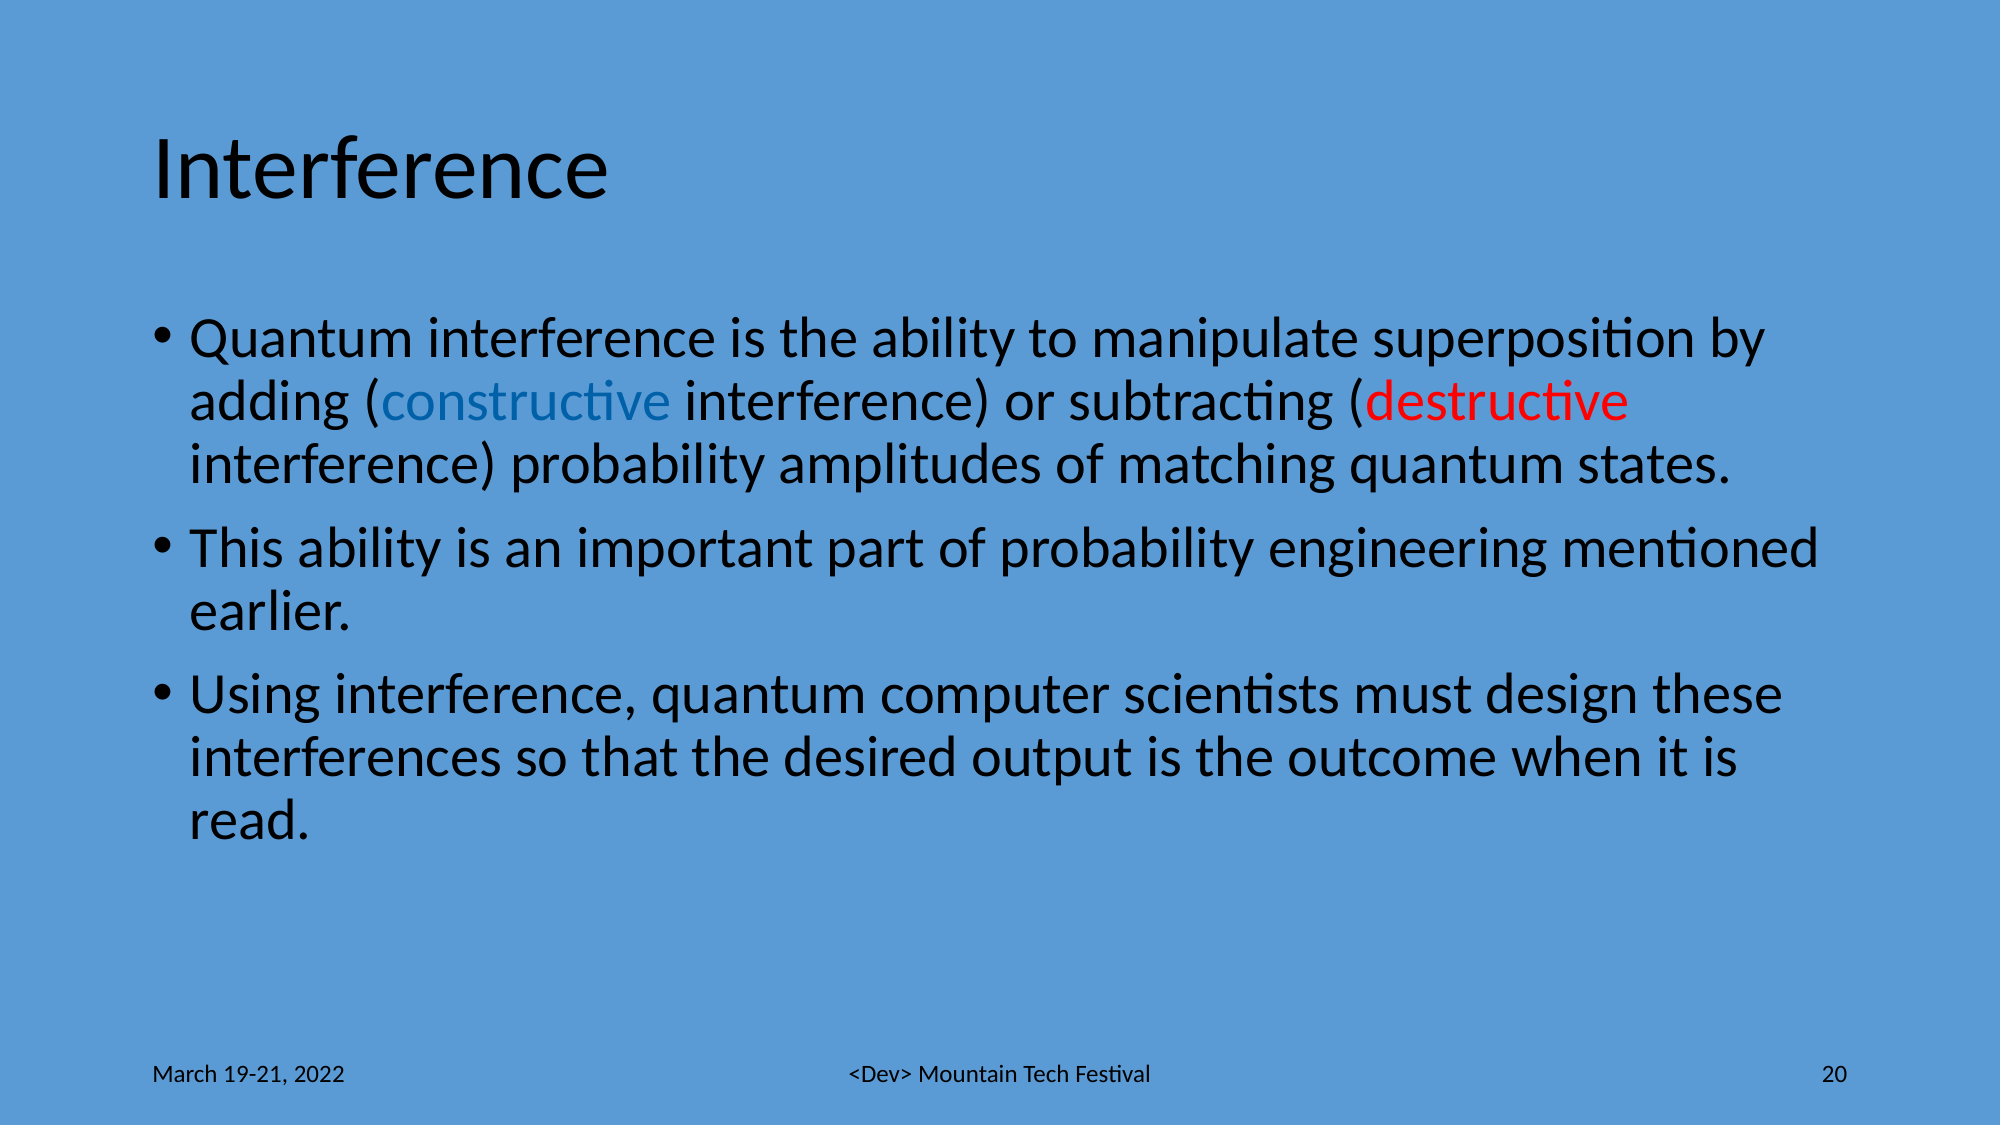

# Interference
Quantum interference is the ability to manipulate superposition by adding (constructive interference) or subtracting (destructive interference) probability amplitudes of matching quantum states.
This ability is an important part of probability engineering mentioned earlier.
Using interference, quantum computer scientists must design these interferences so that the desired output is the outcome when it is read.
March 19-21, 2022
<Dev> Mountain Tech Festival
20